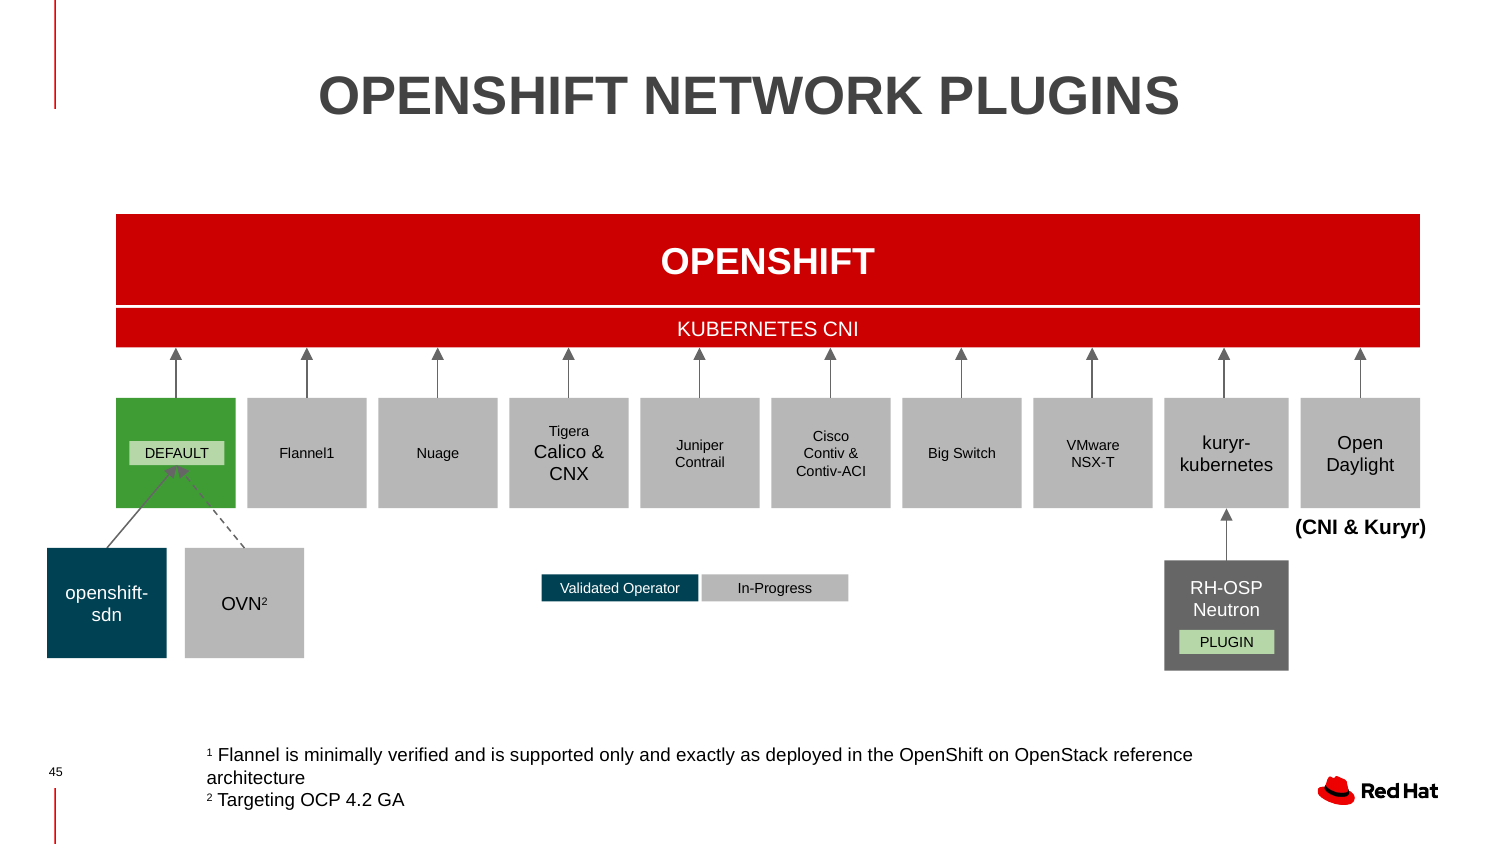

OPENSHIFT NETWORK PLUGINS
OPENSHIFT
KUBERNETES CNI
Open
Daylight

Flannel1
Nuage
Tigera
Calico & CNX
Juniper
Contrail
Cisco
Contiv & Contiv-ACI
Big Switch
VMware
NSX-T
kuryr-
kubernetes
DEFAULT
(CNI & Kuryr)
openshift-sdn
OVN2
RH-OSP
Neutron
Validated Operator
In-Progress
PLUGIN
1 Flannel is minimally verified and is supported only and exactly as deployed in the OpenShift on OpenStack reference architecture
2 Targeting OCP 4.2 GA
45